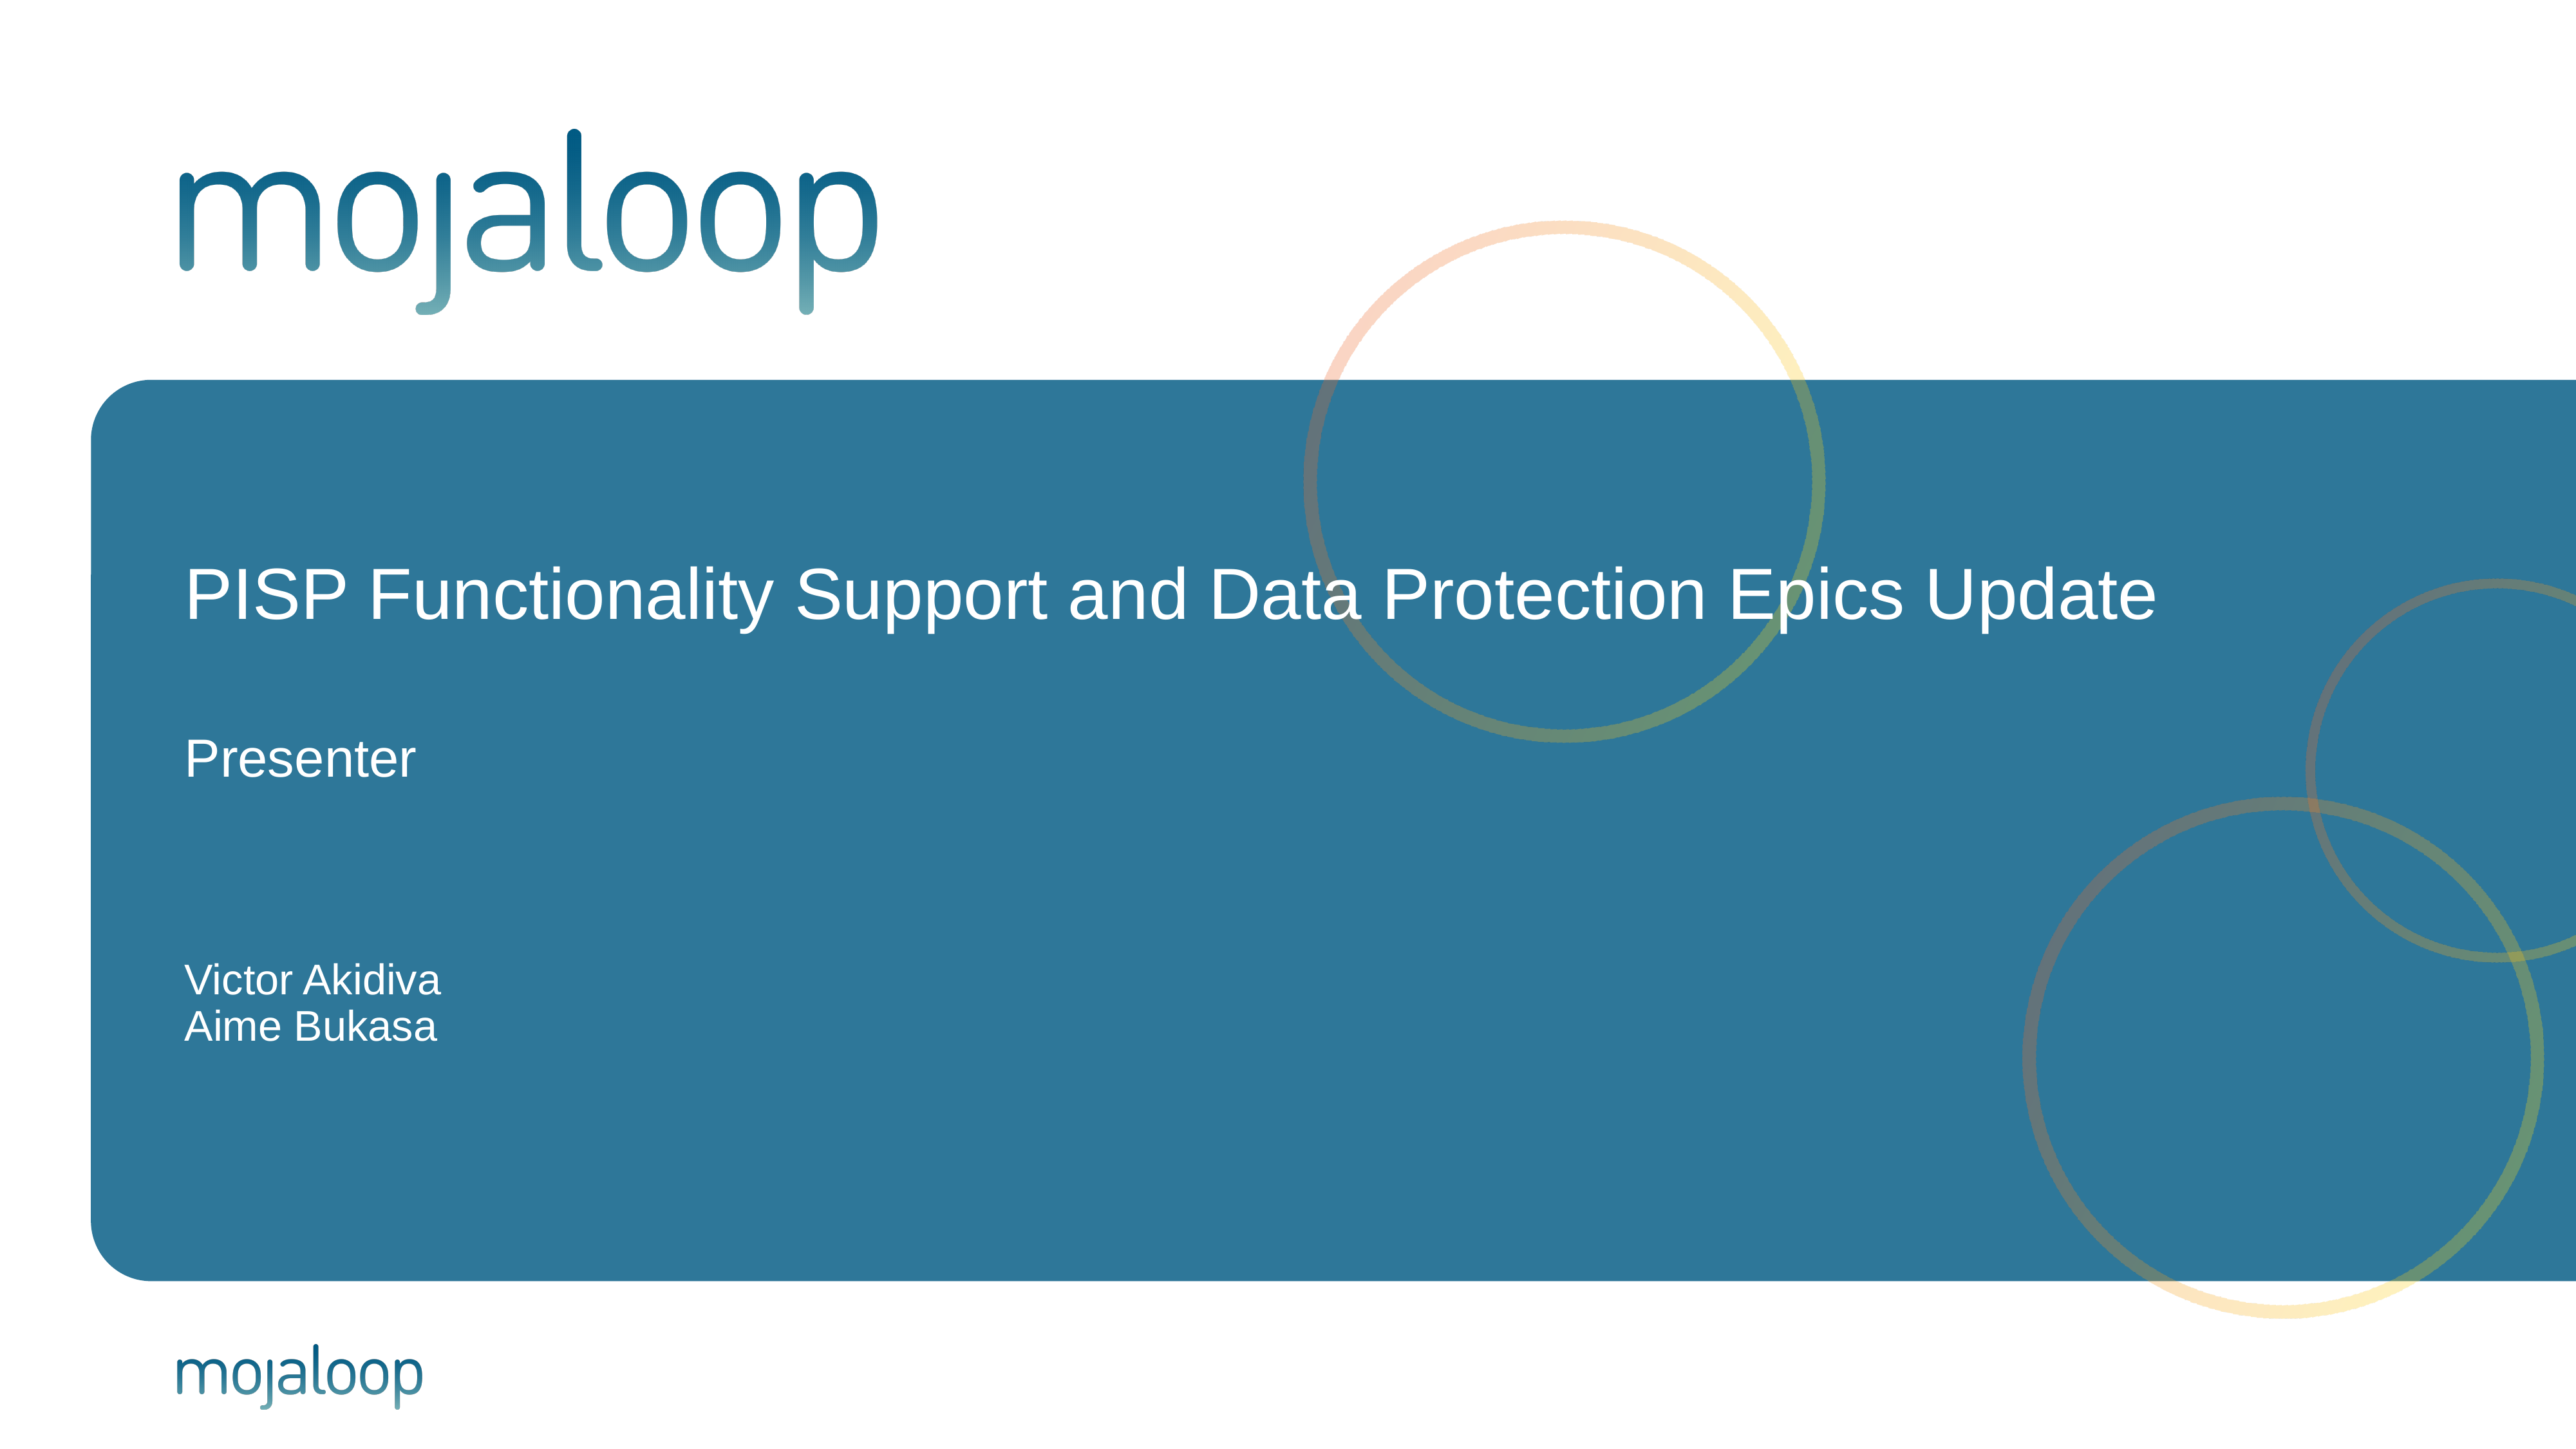

# PISP Functionality Support and Data Protection Epics Update Presenter Victor Akidiva Aime Bukasa

8